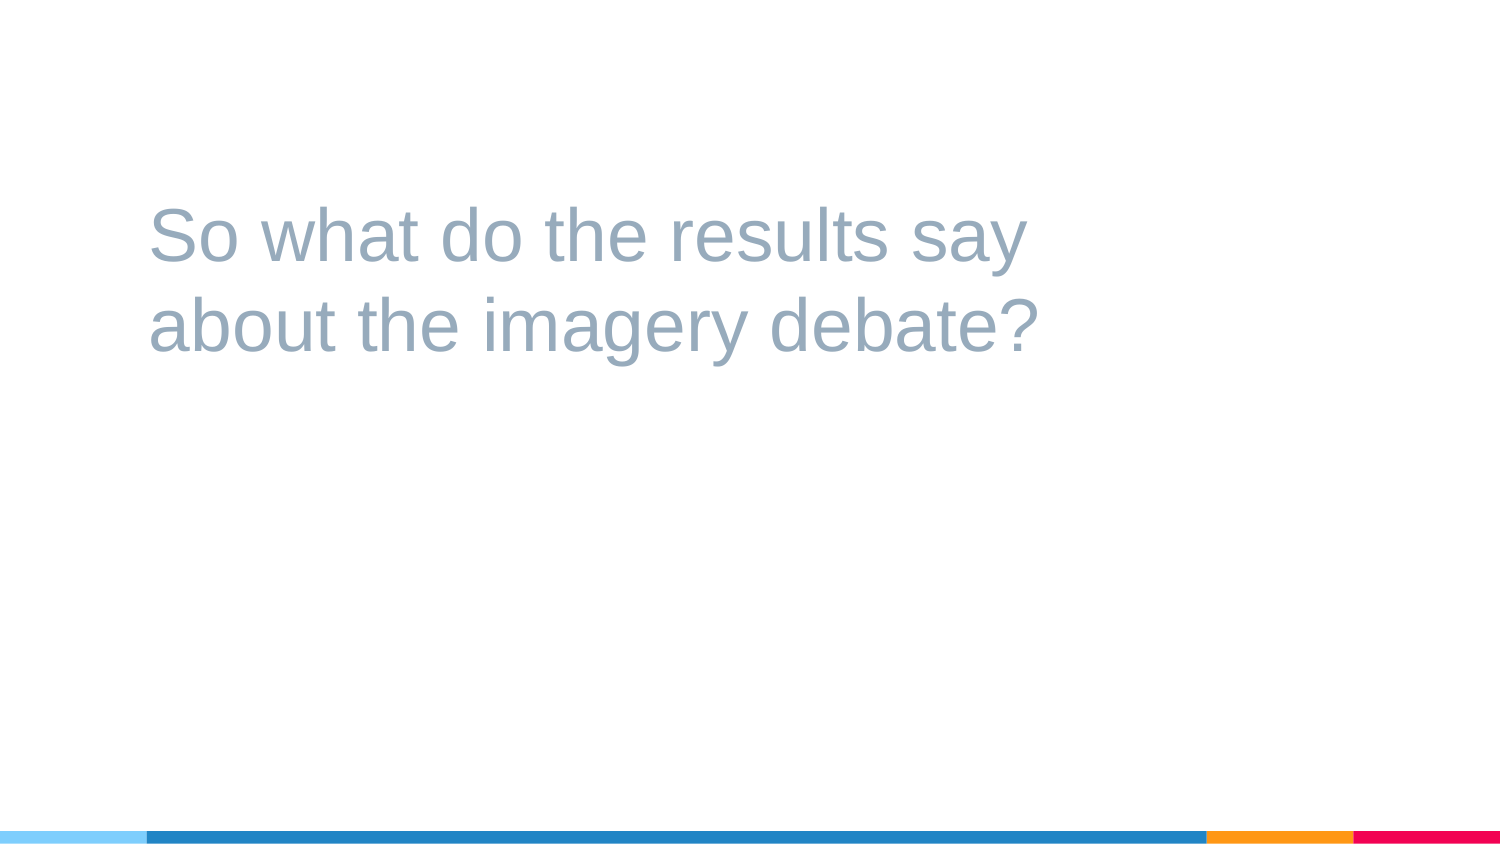

# So what do the results say about the imagery debate?